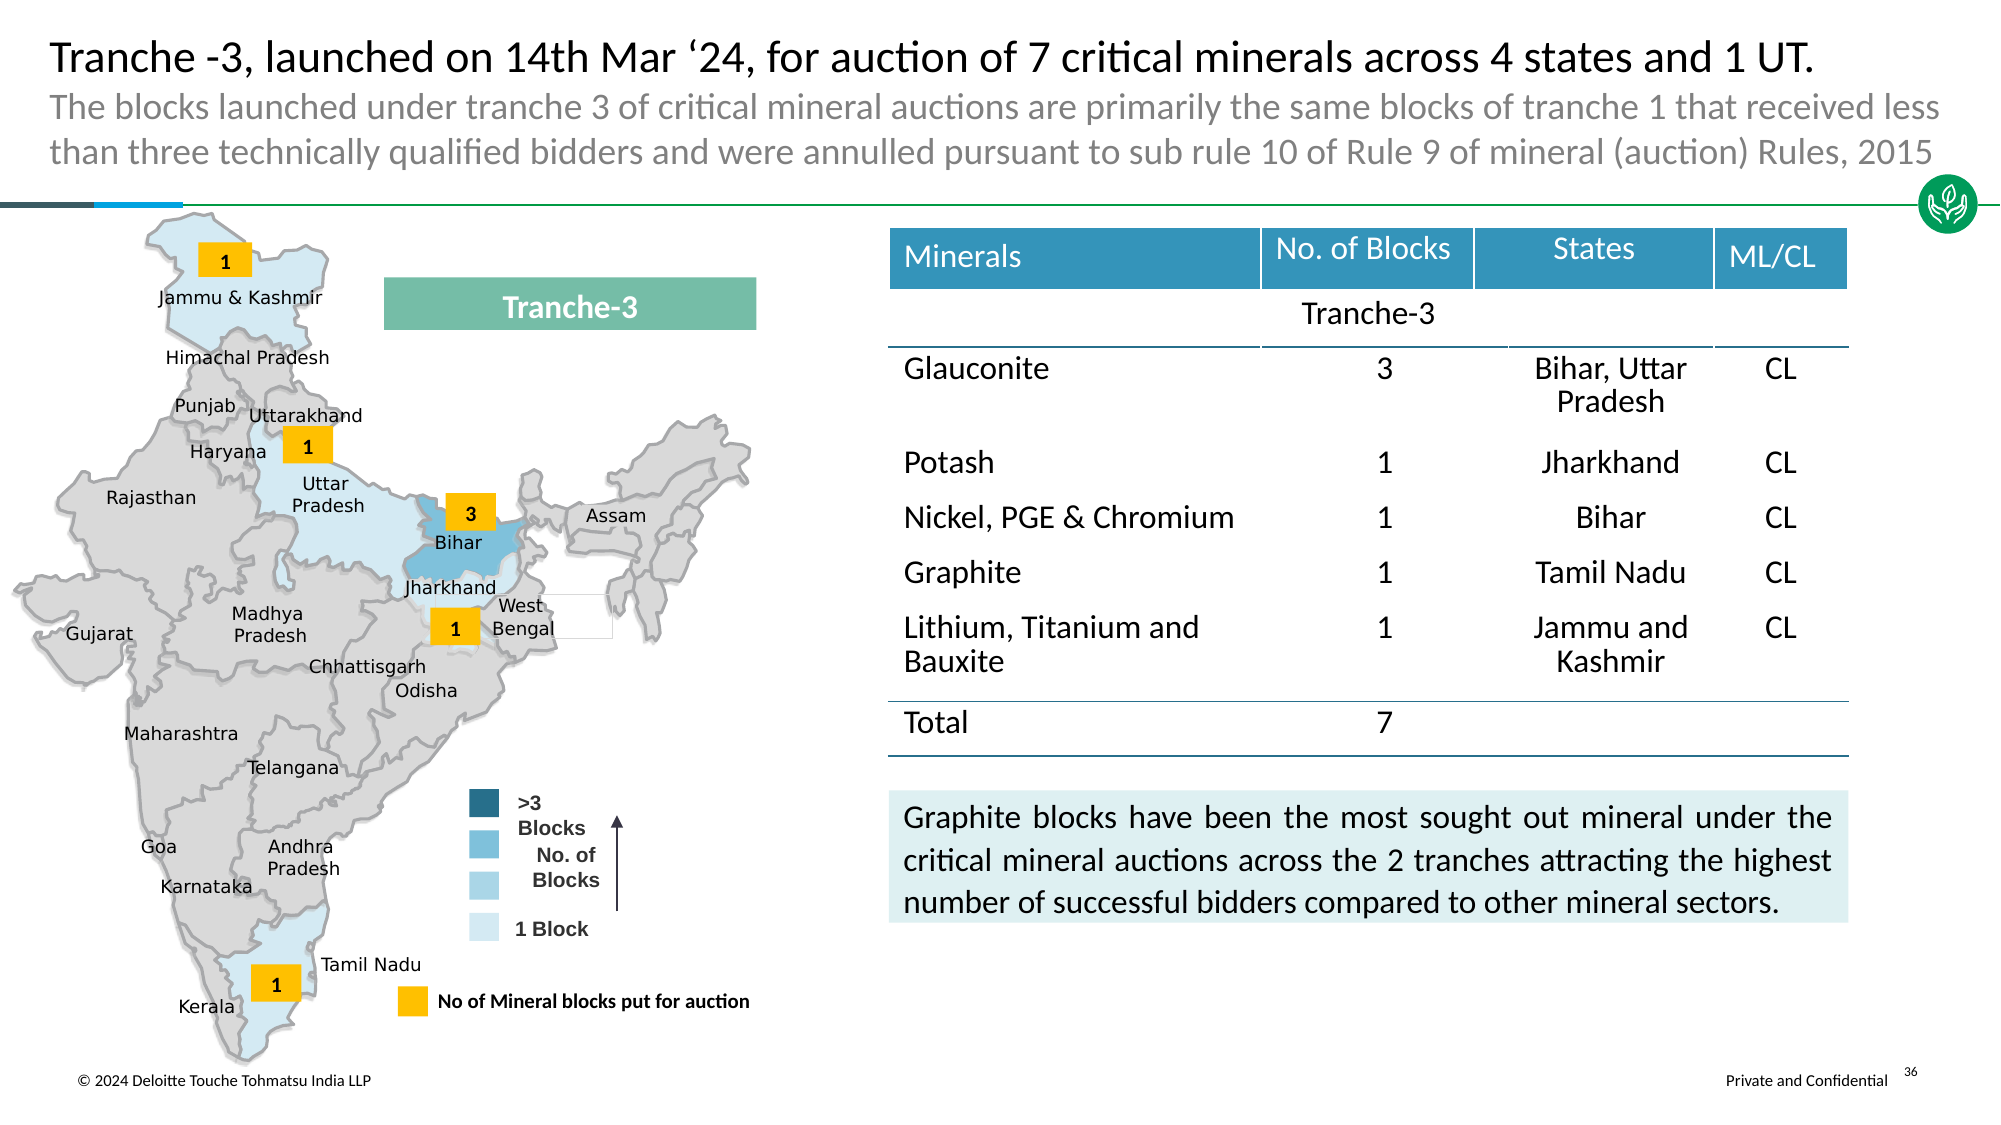

# Tranche -3, launched on 14th Mar ‘24, for auction of 7 critical minerals across 4 states and 1 UT.
The blocks launched under tranche 3 of critical mineral auctions are primarily the same blocks of tranche 1 that received less than three technically qualified bidders and were annulled pursuant to sub rule 10 of Rule 9 of mineral (auction) Rules, 2015

1
Jammu & Kashmir
Himachal Pradesh
Punjab
Uttarakhand
Haryana
Uttar
Pradesh
Rajasthan
Assam
Bihar
Jharkhand
West
Bengal
Madhya
Pradesh
1
Gujarat
Chhattisgarh
Odisha
Maharashtra
Telangana
Andhra
Pradesh
Goa
Karnataka
Tamil Nadu

Kerala
No of Mineral blocks put for auction
1
3
1
| Minerals | No. of Blocks | States | Successful/ Unsuccessful | ML/CL |
| --- | --- | --- | --- | --- |
| Tranche-3 |  |  |  |  |
| Glauconite | 3 |  | Bihar, Uttar Pradesh | CL |
| Potash | 1 |  | Jharkhand | CL |
| Nickel, PGE & Chromium | 1 |  | Bihar | CL |
| Graphite | 1 |  | Tamil Nadu | CL |
| Lithium, Titanium and Bauxite | 1 |  | Jammu and Kashmir | CL |
| Total | 7 |  |  |  |
Tranche-3

>3 Blocks

No. of Blocks

1 Block
Graphite blocks have been the most sought out mineral under the critical mineral auctions across the 2 tranches attracting the highest number of successful bidders compared to other mineral sectors.